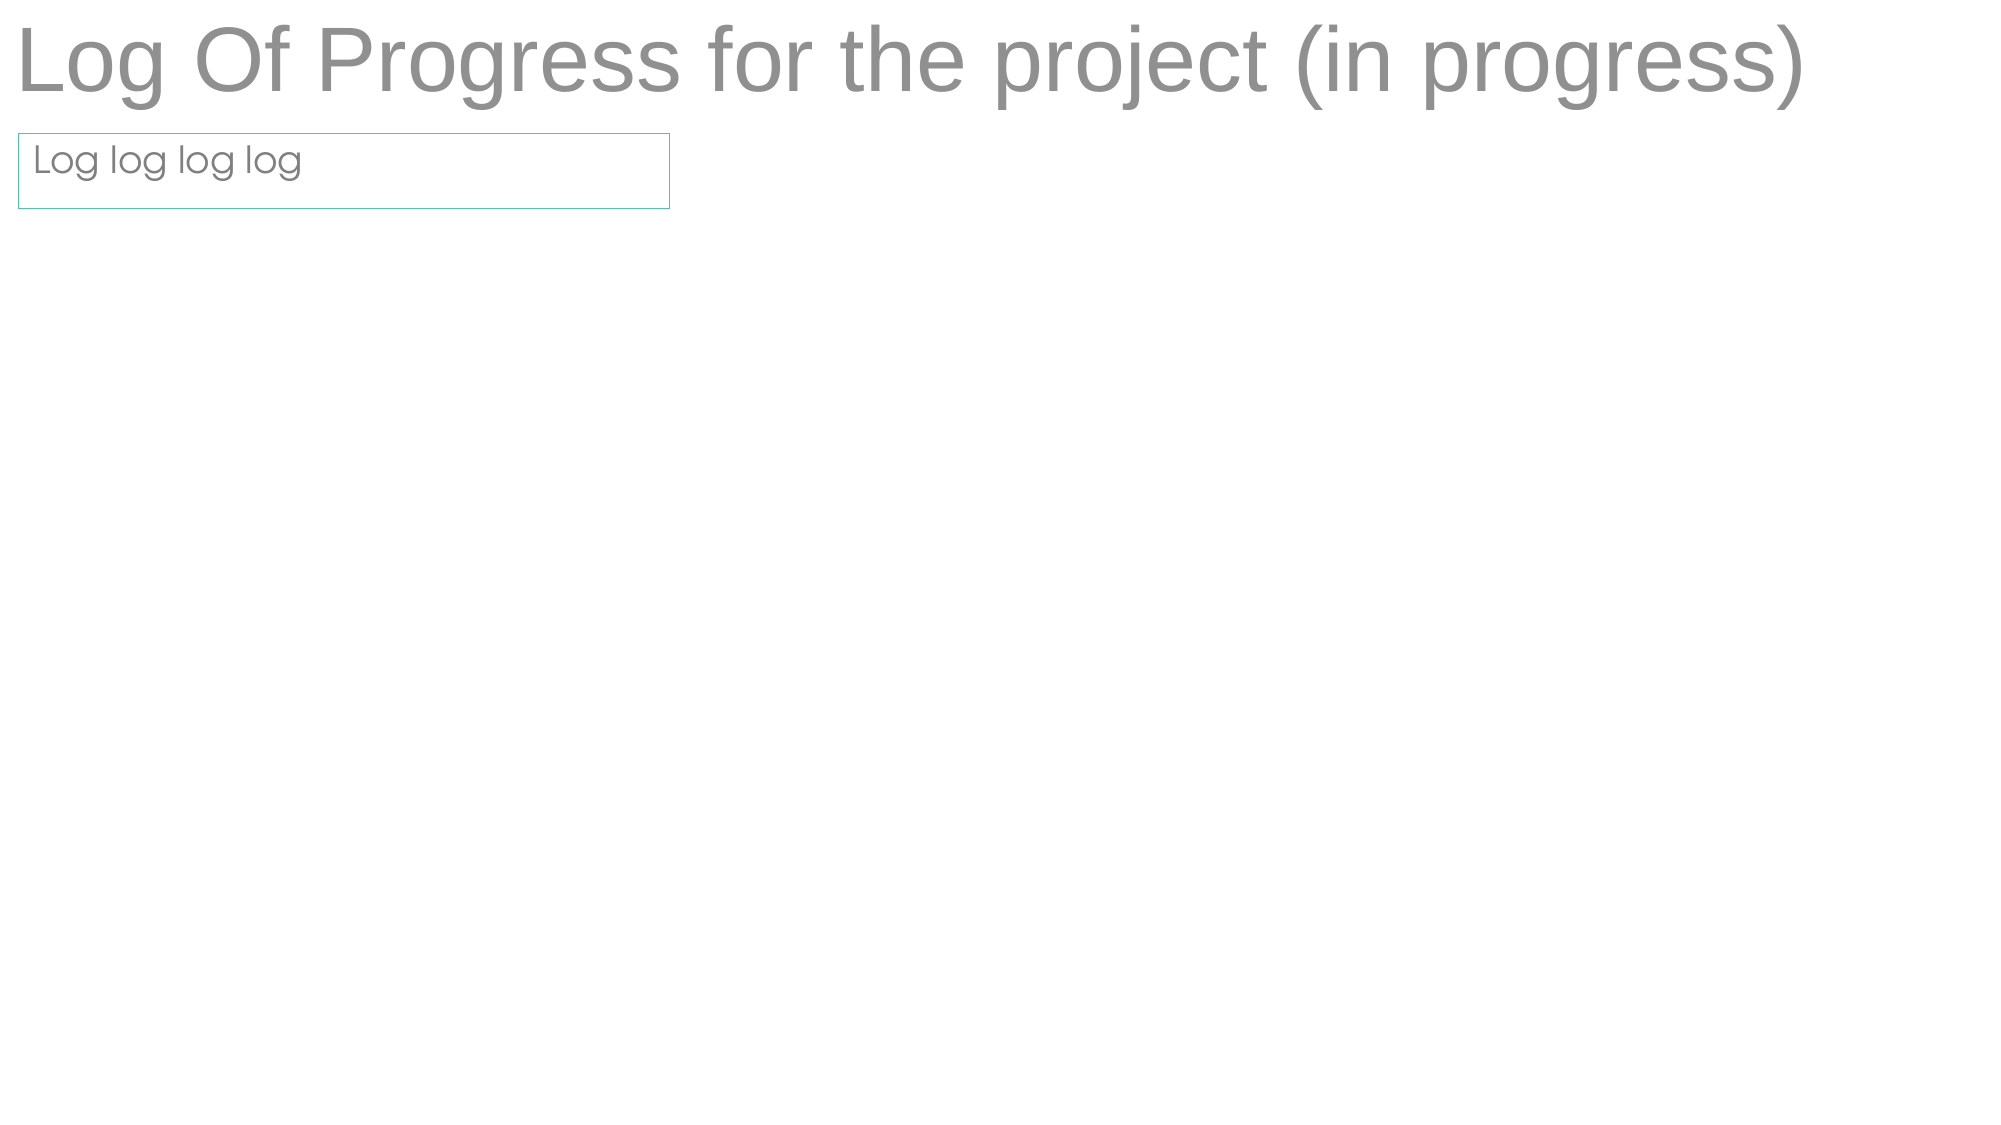

# Log Of Progress for the project (in progress)
Log log log log